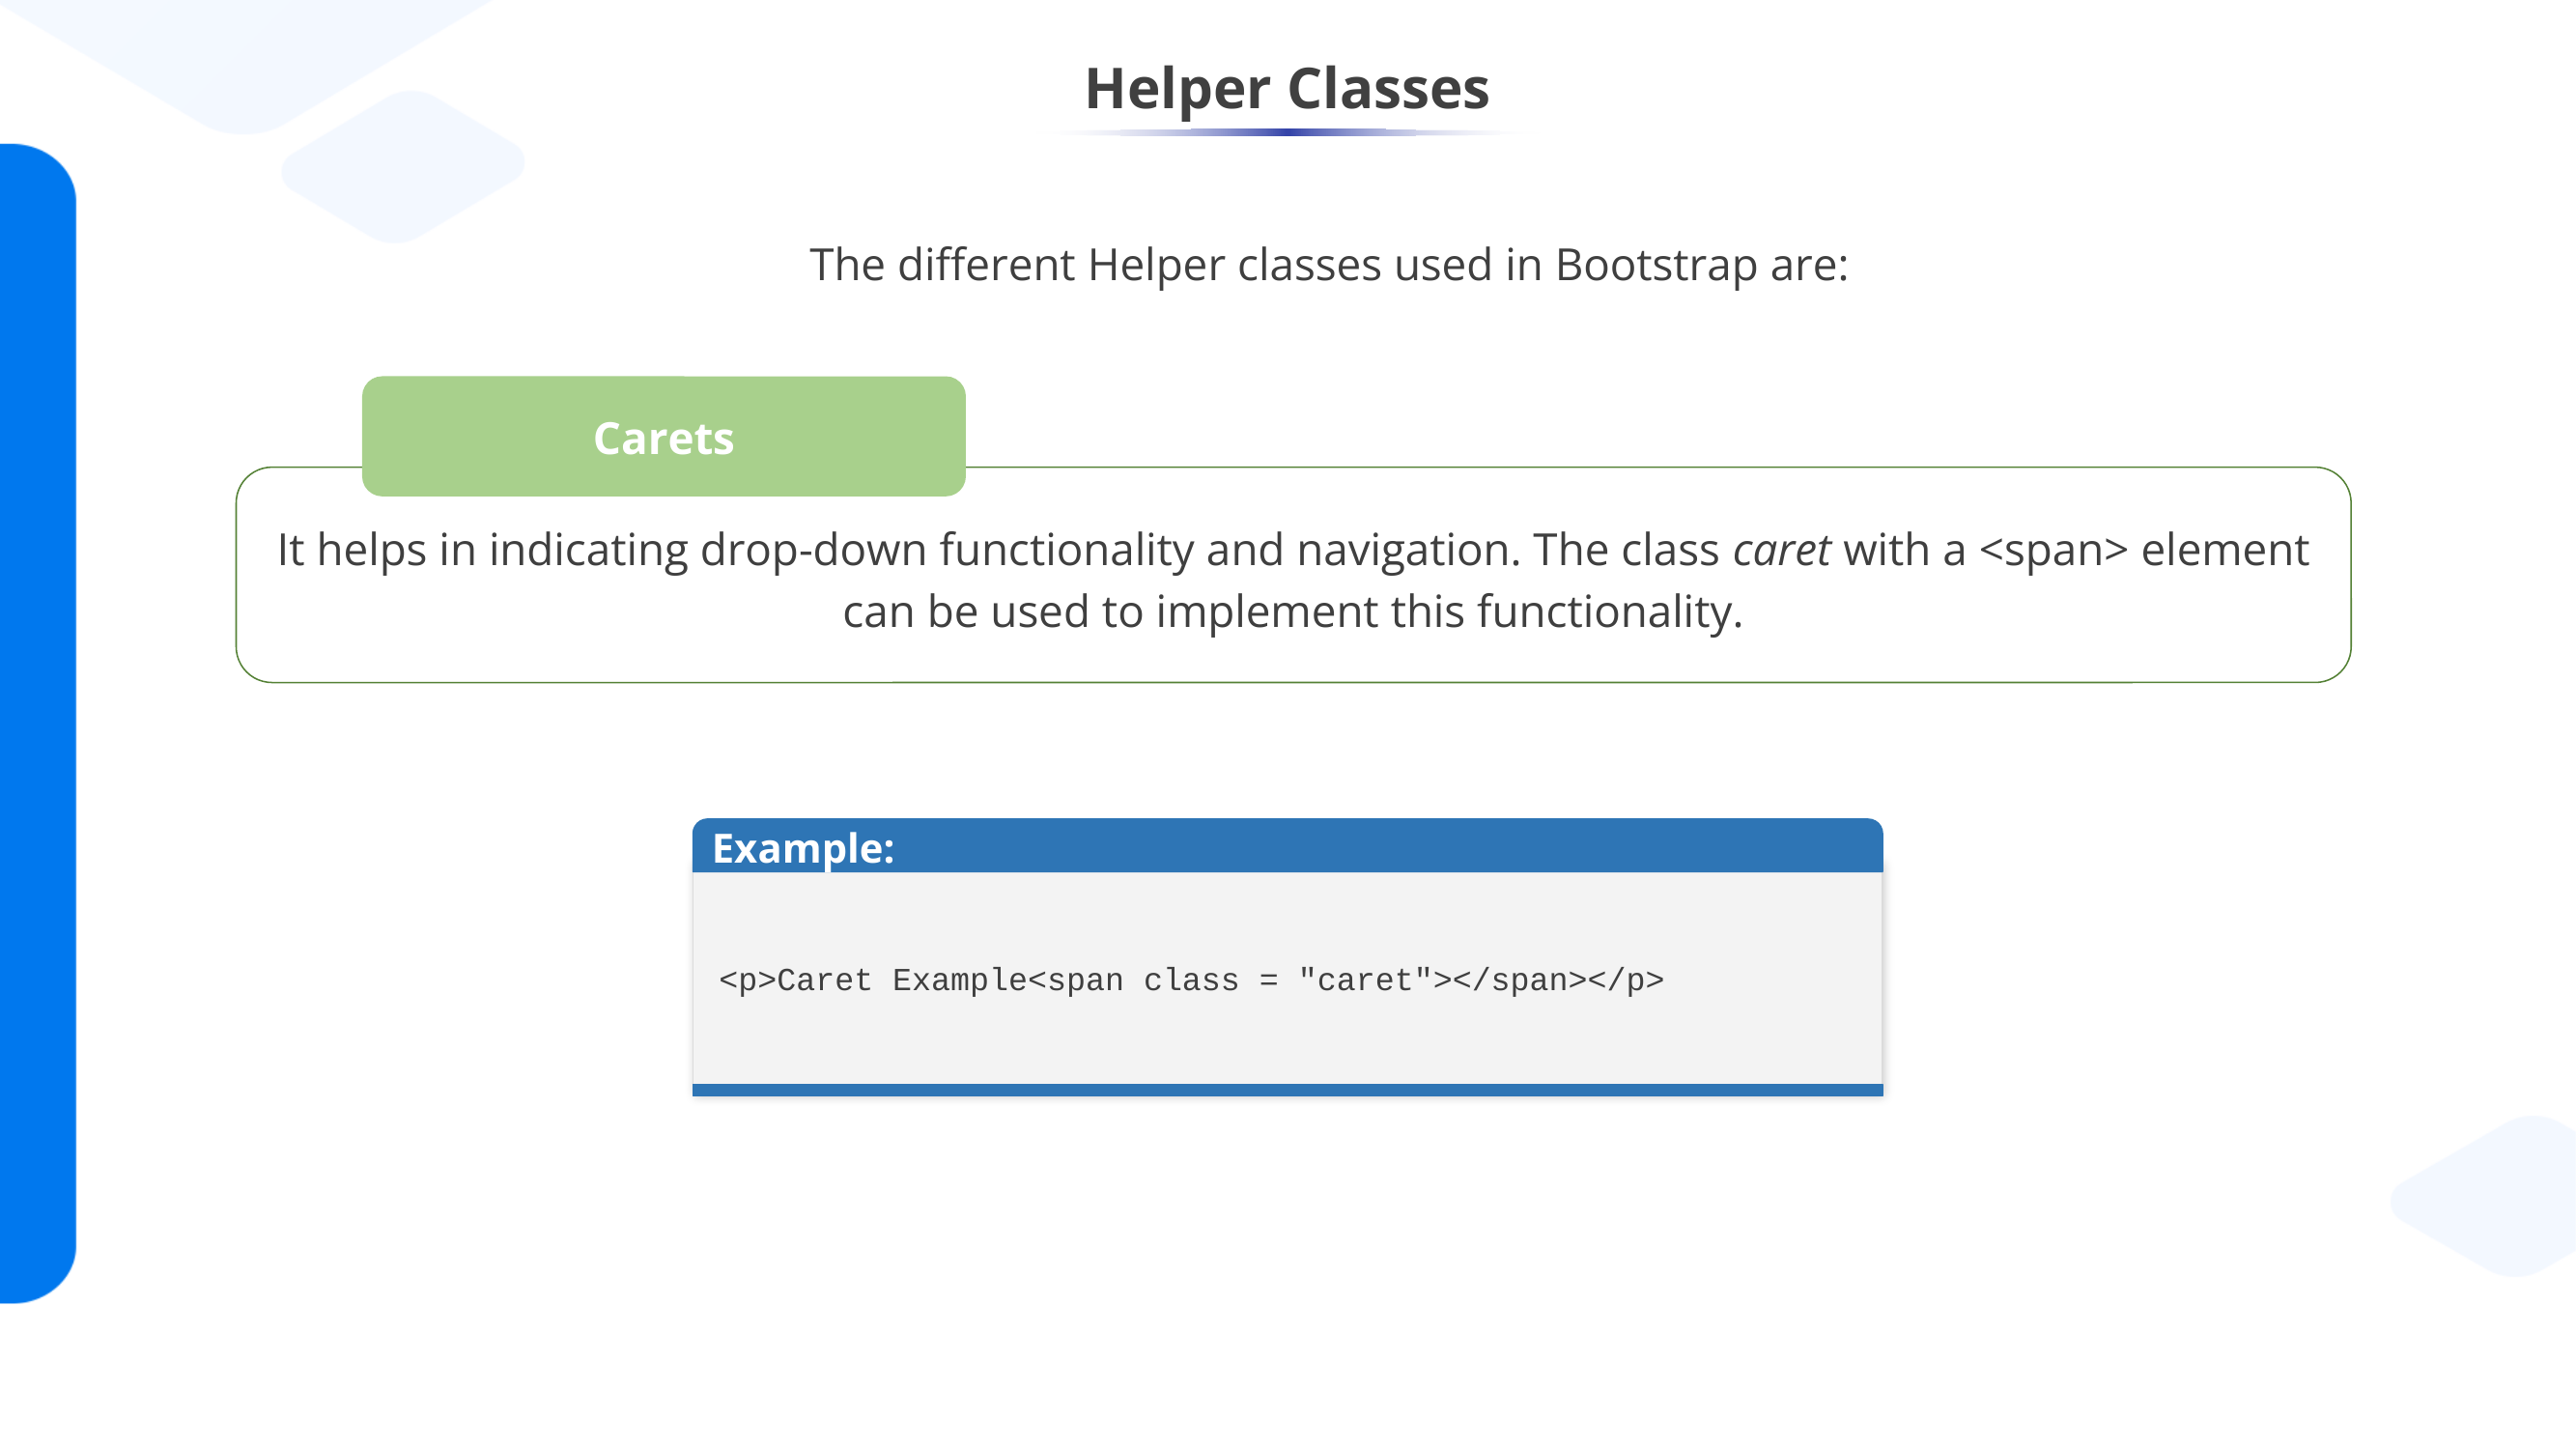

# Helper Classes

The different Helper classes used in Bootstrap are:
Carets
It helps in indicating drop-down functionality and navigation. The class caret with a <span> element can be used to implement this functionality.
Example:
<p>Caret Example<span class = "caret"></span></p>